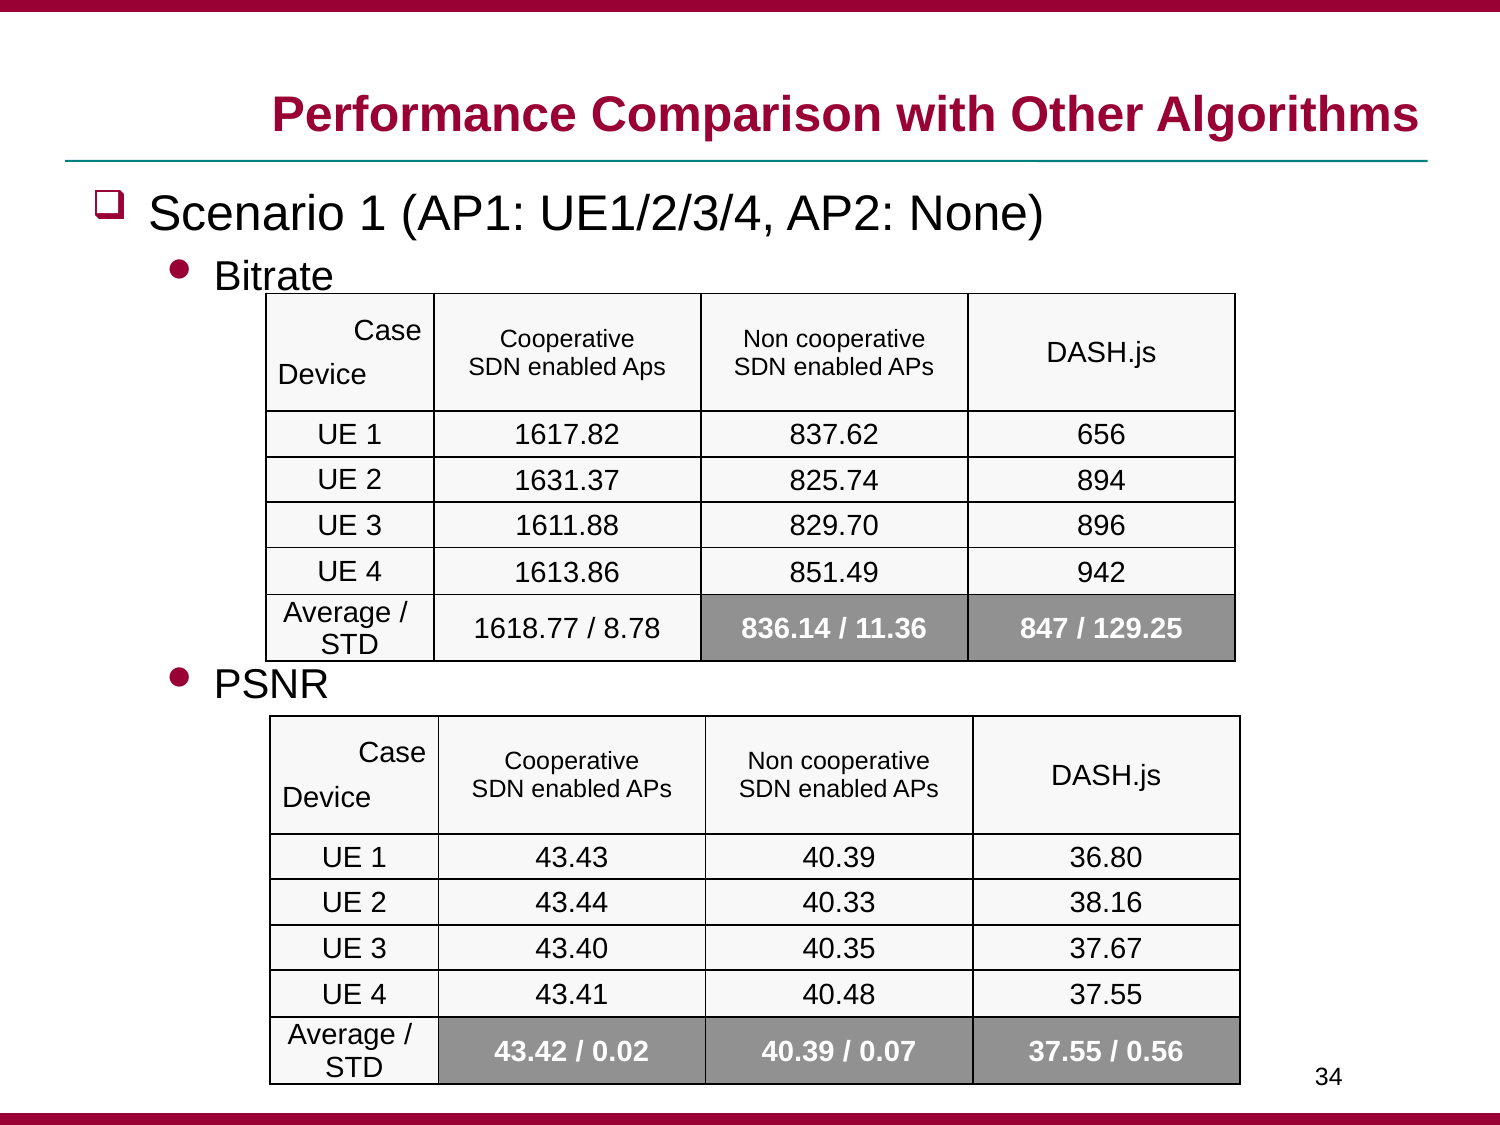

# Performance Comparison with Other Algorithms
Scenario 1 (AP1: UE1/2/3/4, AP2: None)
Bitrate

PSNR
| Case Device | Cooperative SDN enabled Aps | Non cooperative SDN enabled APs | DASH.js |
| --- | --- | --- | --- |
| UE 1 | 1617.82 | 837.62 | 656 |
| UE 2 | 1631.37 | 825.74 | 894 |
| UE 3 | 1611.88 | 829.70 | 896 |
| UE 4 | 1613.86 | 851.49 | 942 |
| Average / STD | 1618.77 / 8.78 | 836.14 / 11.36 | 847 / 129.25 |
| Case Device | Cooperative SDN enabled APs | Non cooperative SDN enabled APs | DASH.js |
| --- | --- | --- | --- |
| UE 1 | 43.43 | 40.39 | 36.80 |
| UE 2 | 43.44 | 40.33 | 38.16 |
| UE 3 | 43.40 | 40.35 | 37.67 |
| UE 4 | 43.41 | 40.48 | 37.55 |
| Average / STD | 43.42 / 0.02 | 40.39 / 0.07 | 37.55 / 0.56 |

34